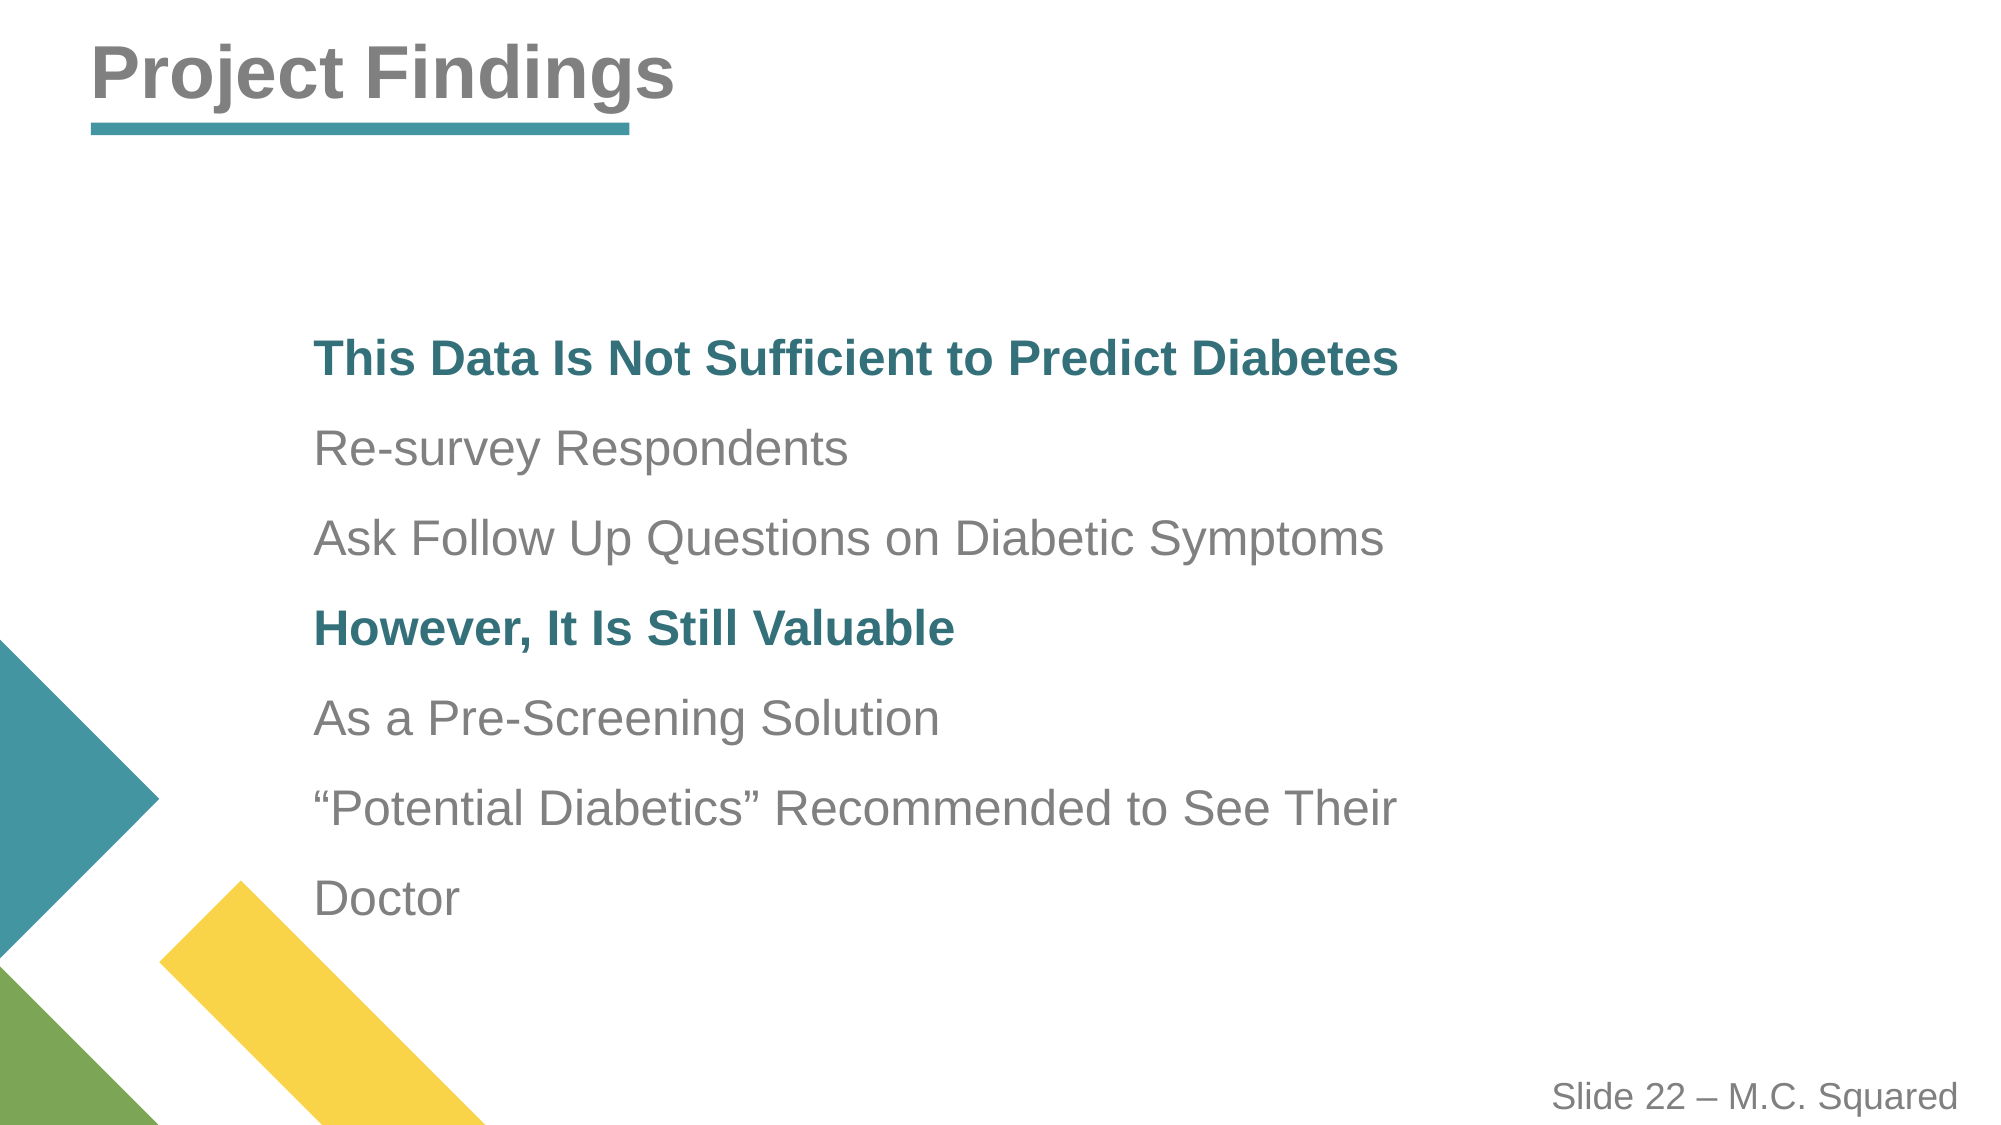

Project Findings

This Data Is Not Sufficient to Predict Diabetes
Re-survey Respondents
Ask Follow Up Questions on Diabetic Symptoms
However, It Is Still Valuable
As a Pre-Screening Solution
“Potential Diabetics” Recommended to See Their Doctor
Slide 22 – M.C. Squared